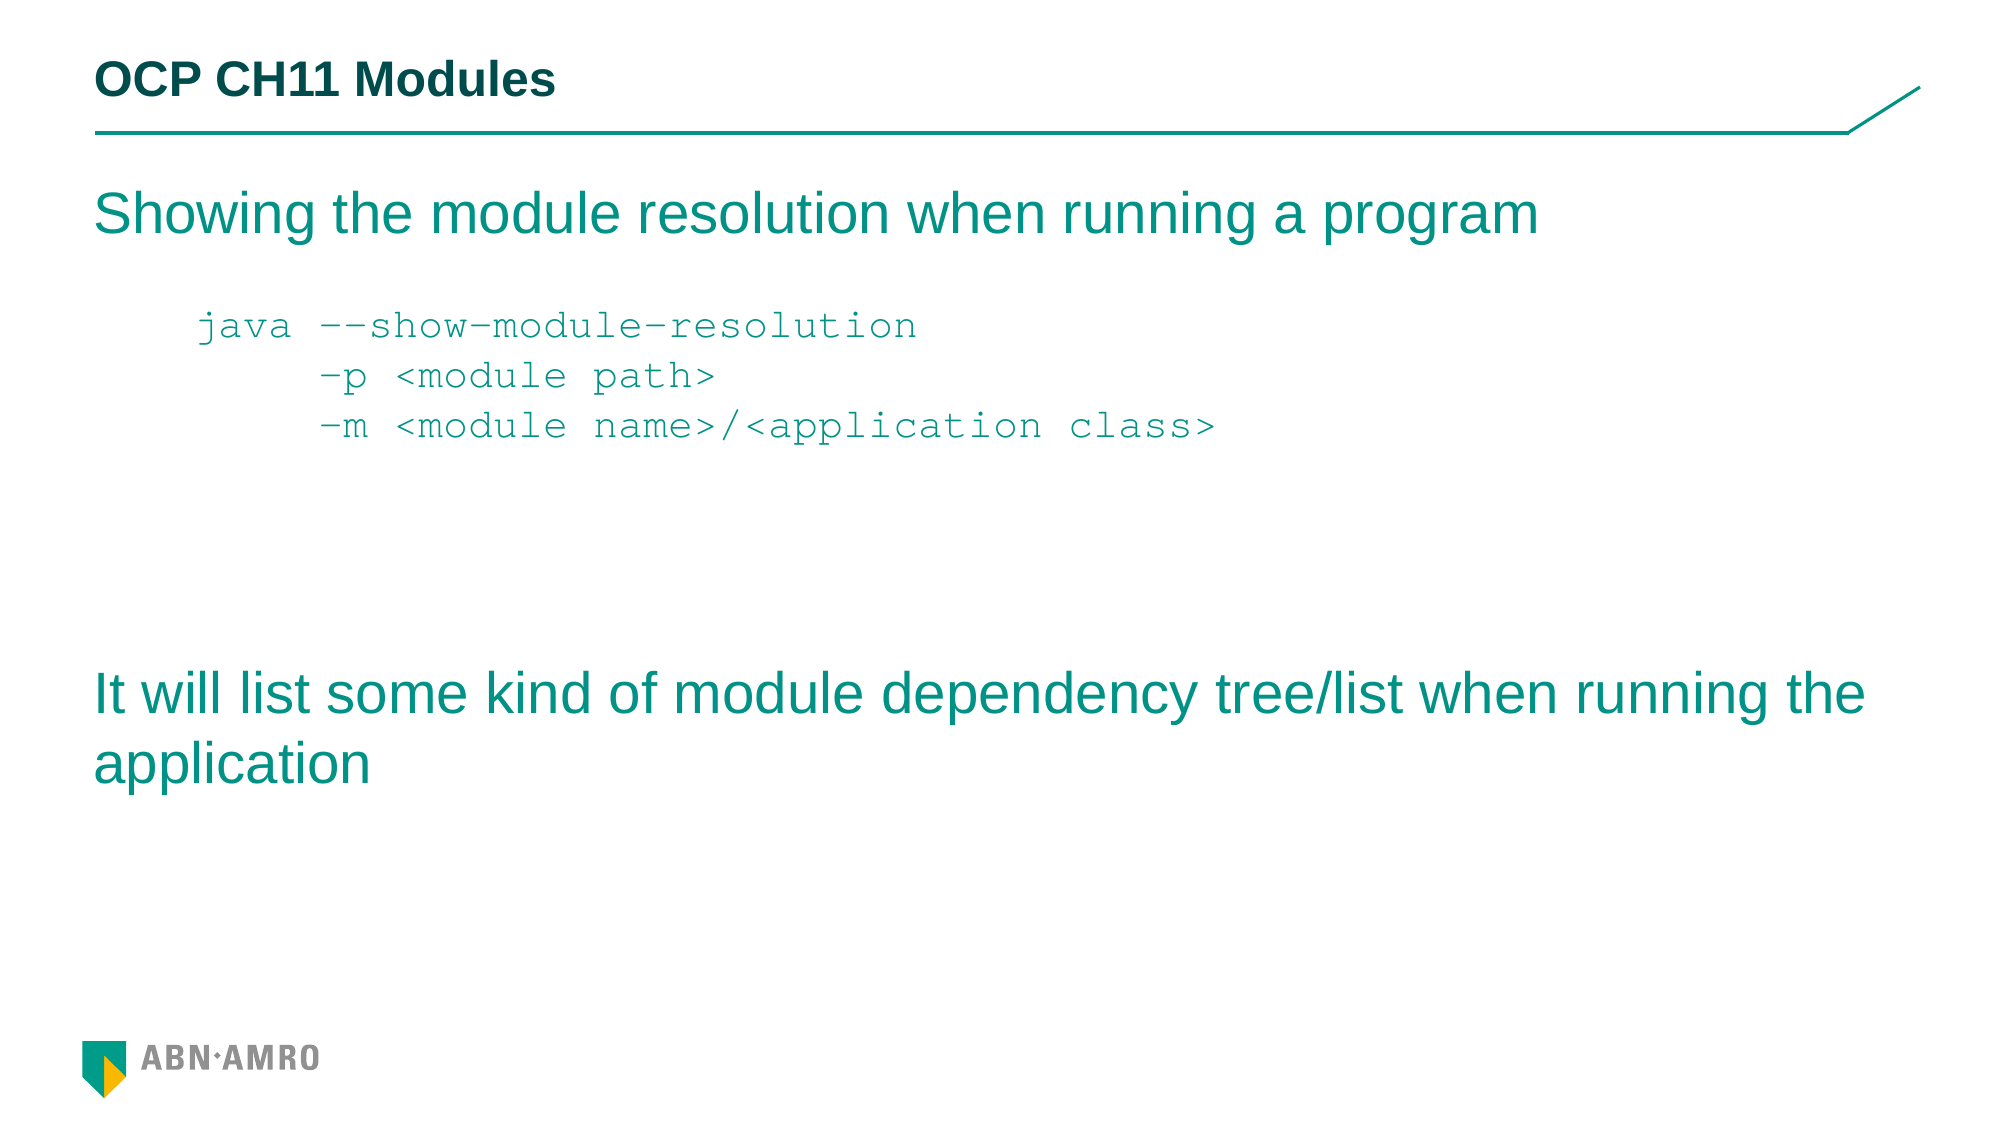

# OCP CH11 Modules
Showing the module resolution when running a program

    java --show-module-resolution
         -p <module path>
         -m <module name>/<application class>

It will list some kind of module dependency tree/list when running the application